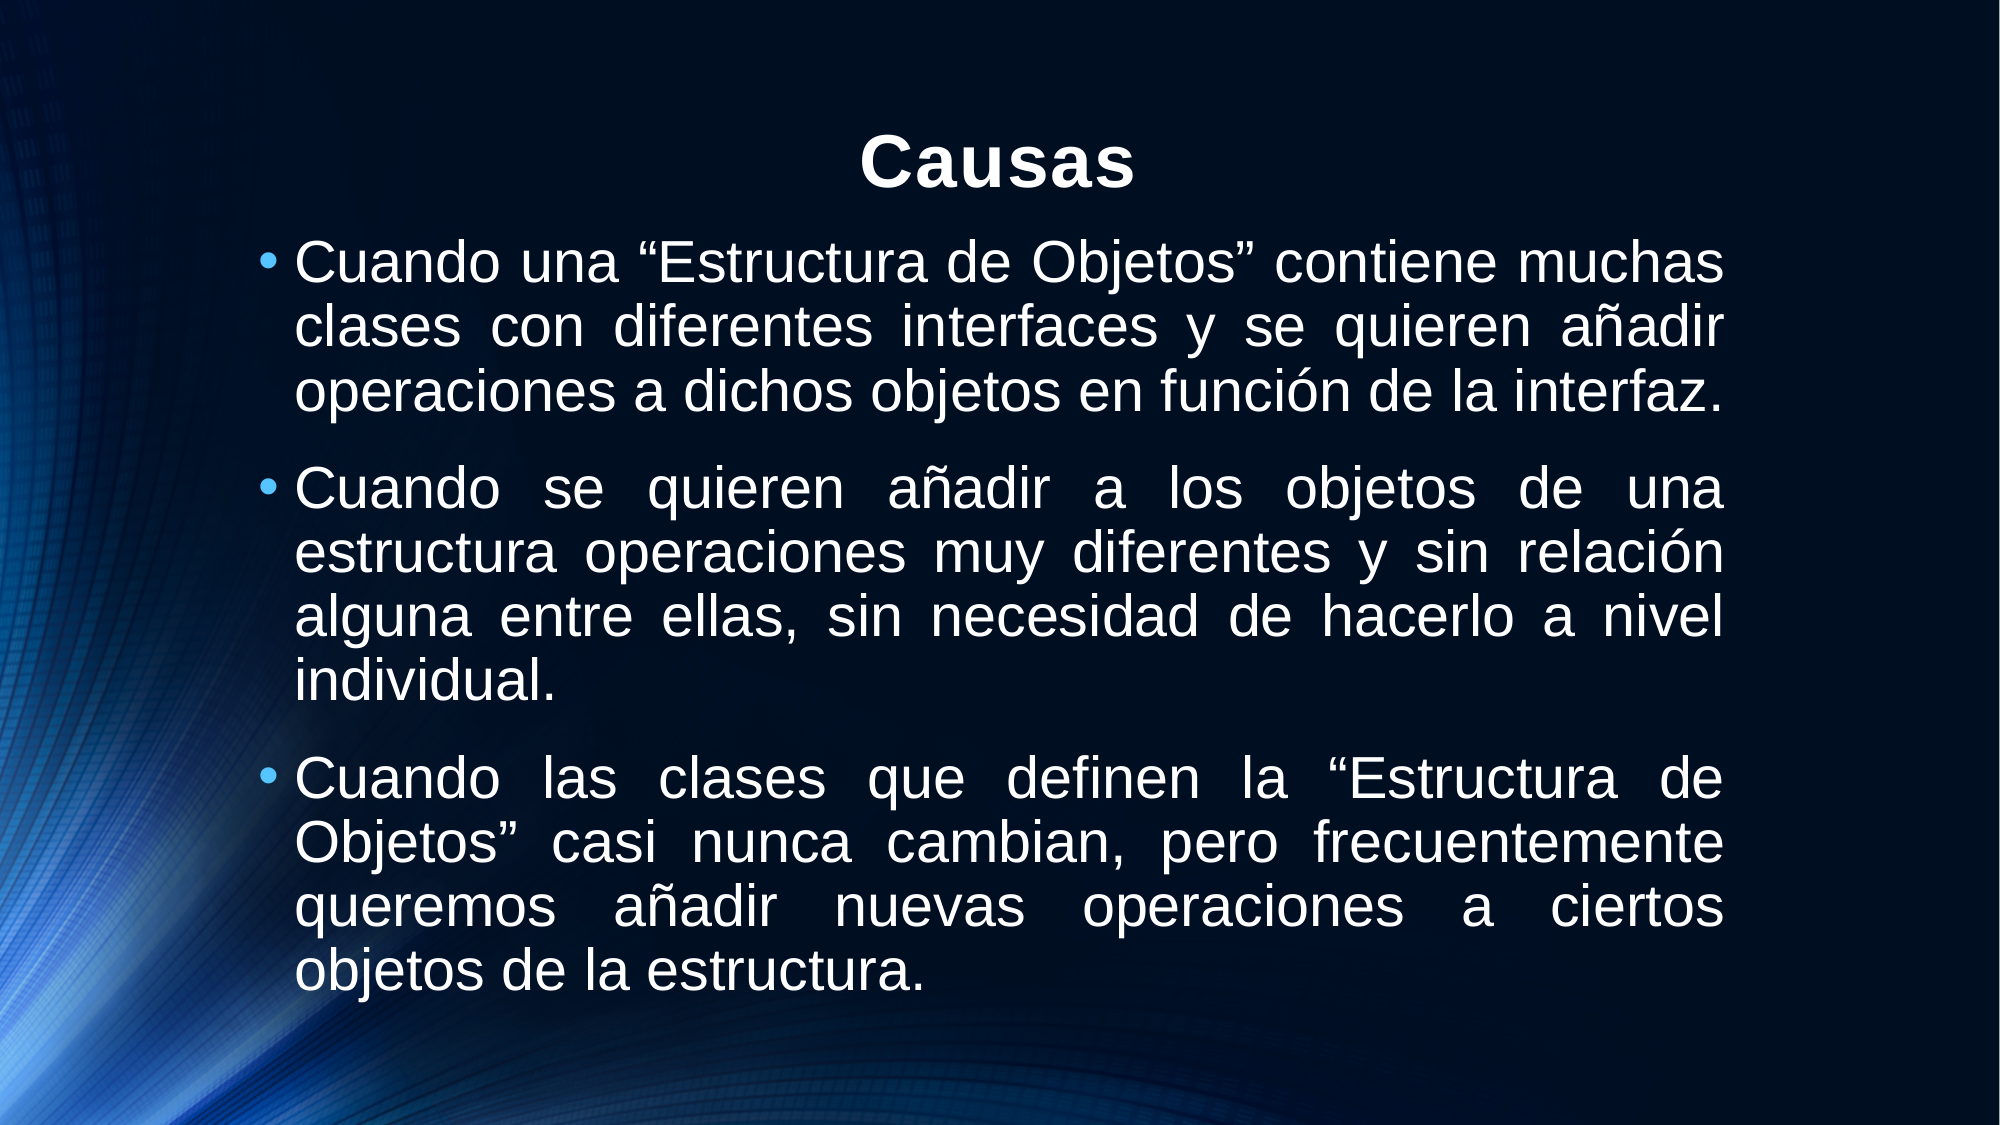

# Causas
Cuando una “Estructura de Objetos” contiene muchas clases con diferentes interfaces y se quieren añadir operaciones a dichos objetos en función de la interfaz.
Cuando se quieren añadir a los objetos de una estructura operaciones muy diferentes y sin relación alguna entre ellas, sin necesidad de hacerlo a nivel individual.
Cuando las clases que definen la “Estructura de Objetos” casi nunca cambian, pero frecuentemente queremos añadir nuevas operaciones a ciertos objetos de la estructura.